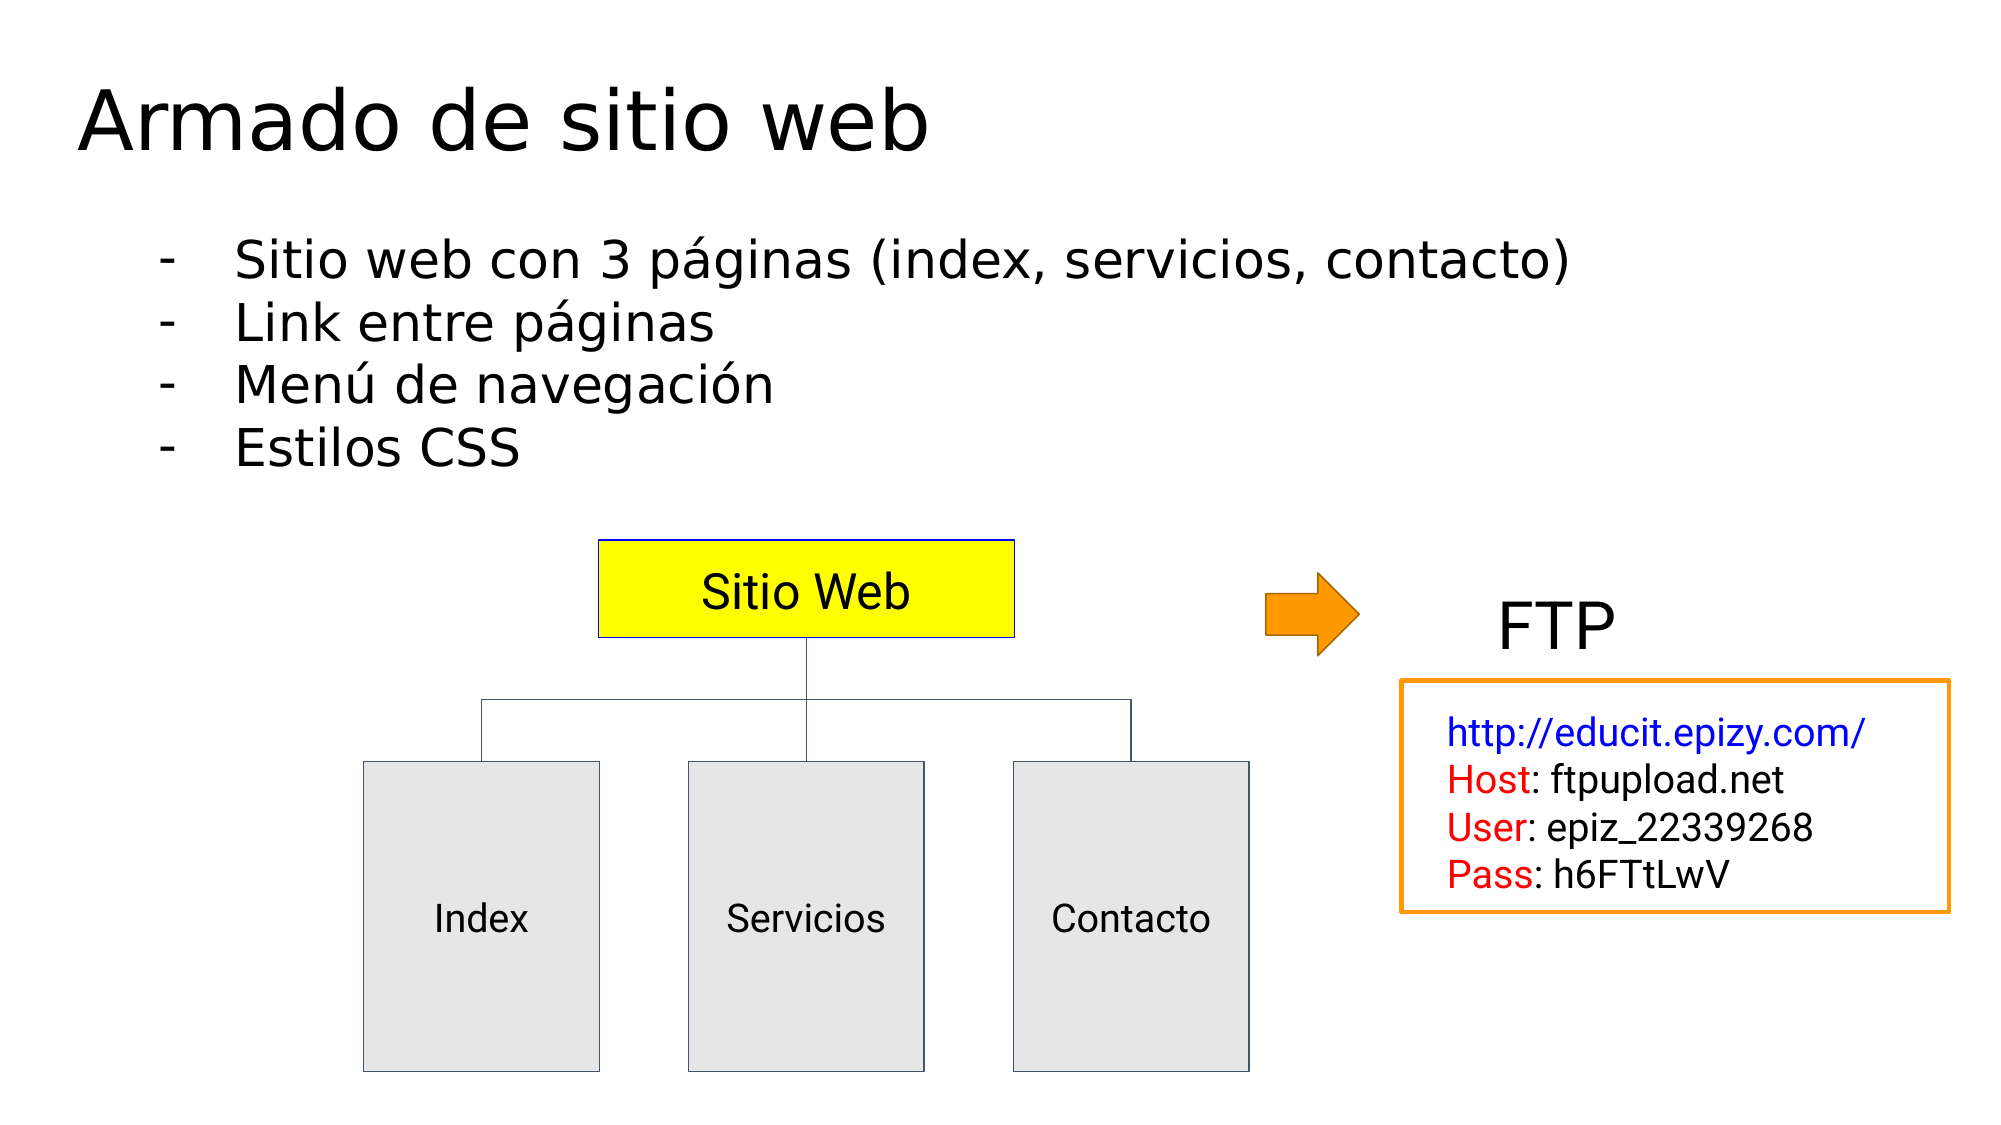

Armado de sitio web
Sitio web con 3 páginas (index, servicios, contacto)
Link entre páginas
Menú de navegación
Estilos CSS
Sitio Web
FTP

http://educit.epizy.com/
Host: ftpupload.net
User: epiz_22339268
Pass: h6FTtLwV

Index
Servicios
Contacto